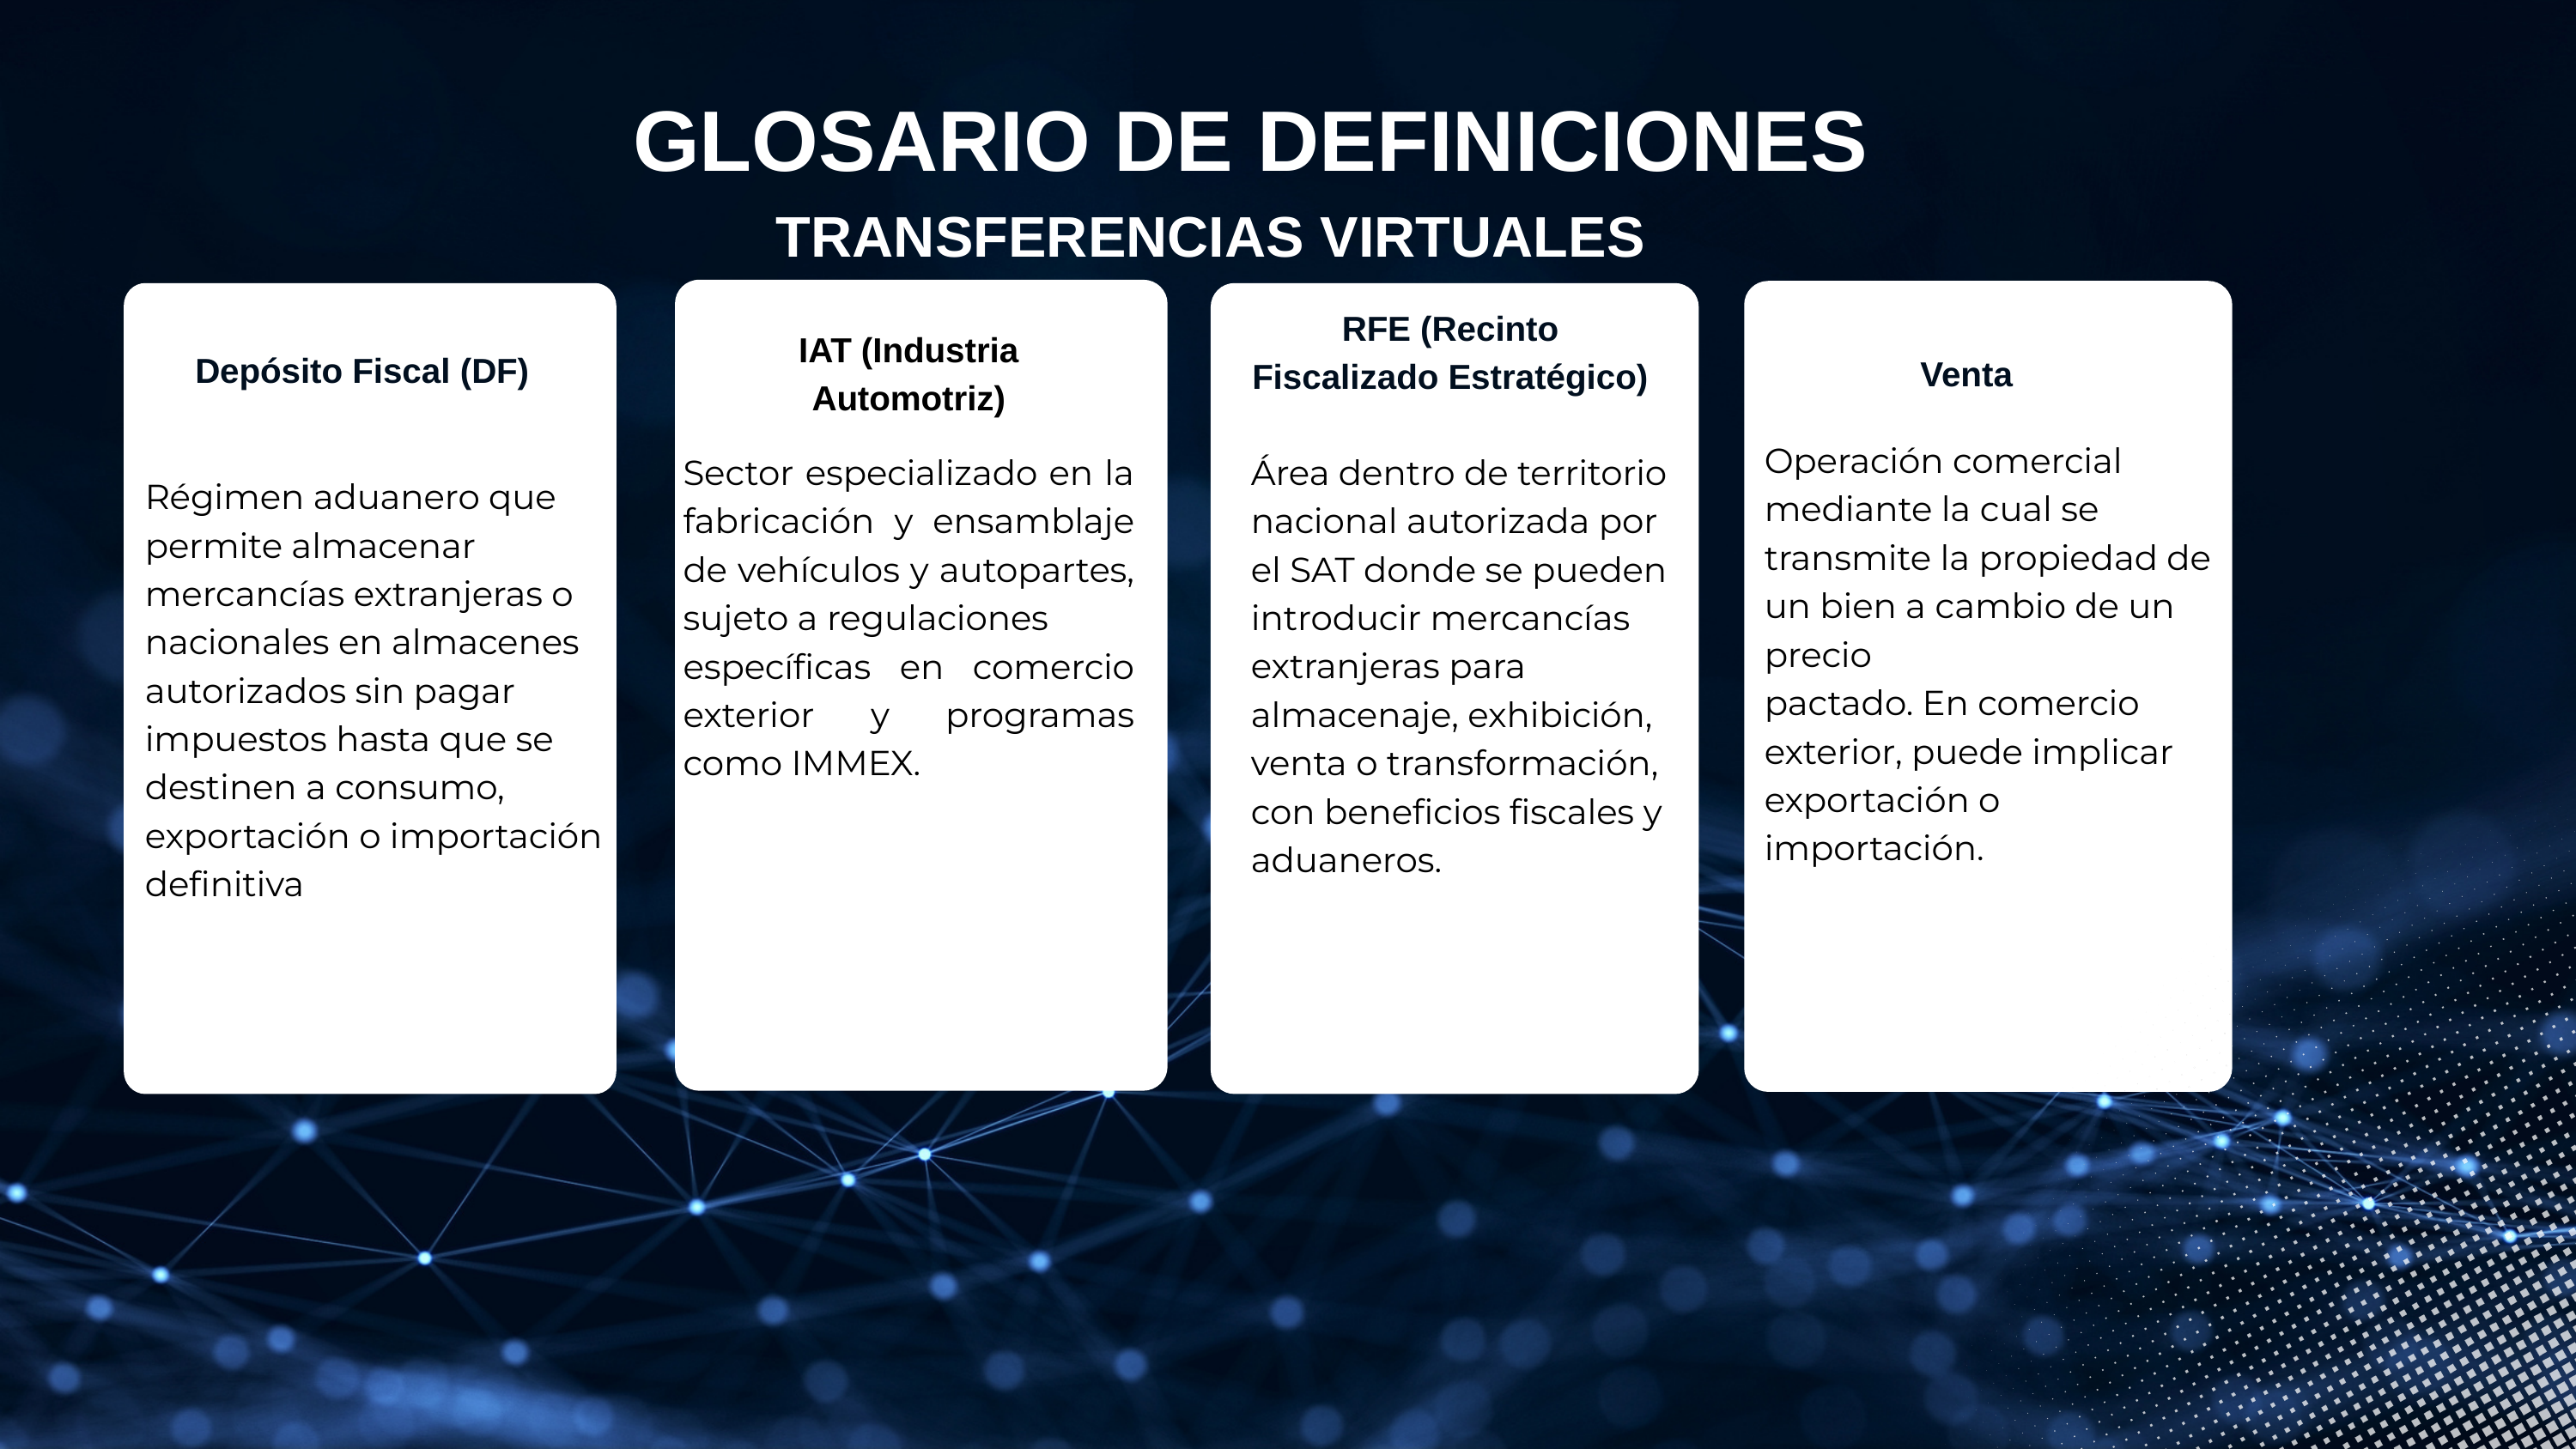

GLOSARIO DE DEFINICIONES
TRANSFERENCIAS VIRTUALES

RFE (Recinto Fiscalizado Estratégico)
IAT (Industria Automotriz)
Depósito Fiscal (DF)
Venta
Operación comercial mediante la cual se transmite la propiedad de un bien a cambio de un precio
pactado. En comercio exterior, puede implicar exportación o importación.
Sector especializado en la fabricación y ensamblaje de vehículos y autopartes, sujeto a regulaciones
específicas en comercio exterior y programas como IMMEX.

Área dentro de territorio nacional autorizada por el SAT donde se pueden introducir mercancías
extranjeras para almacenaje, exhibición, venta o transformación, con beneficios fiscales y aduaneros.

Régimen aduanero que permite almacenar mercancías extranjeras o nacionales en almacenes
autorizados sin pagar impuestos hasta que se destinen a consumo, exportación o importación
definitiva